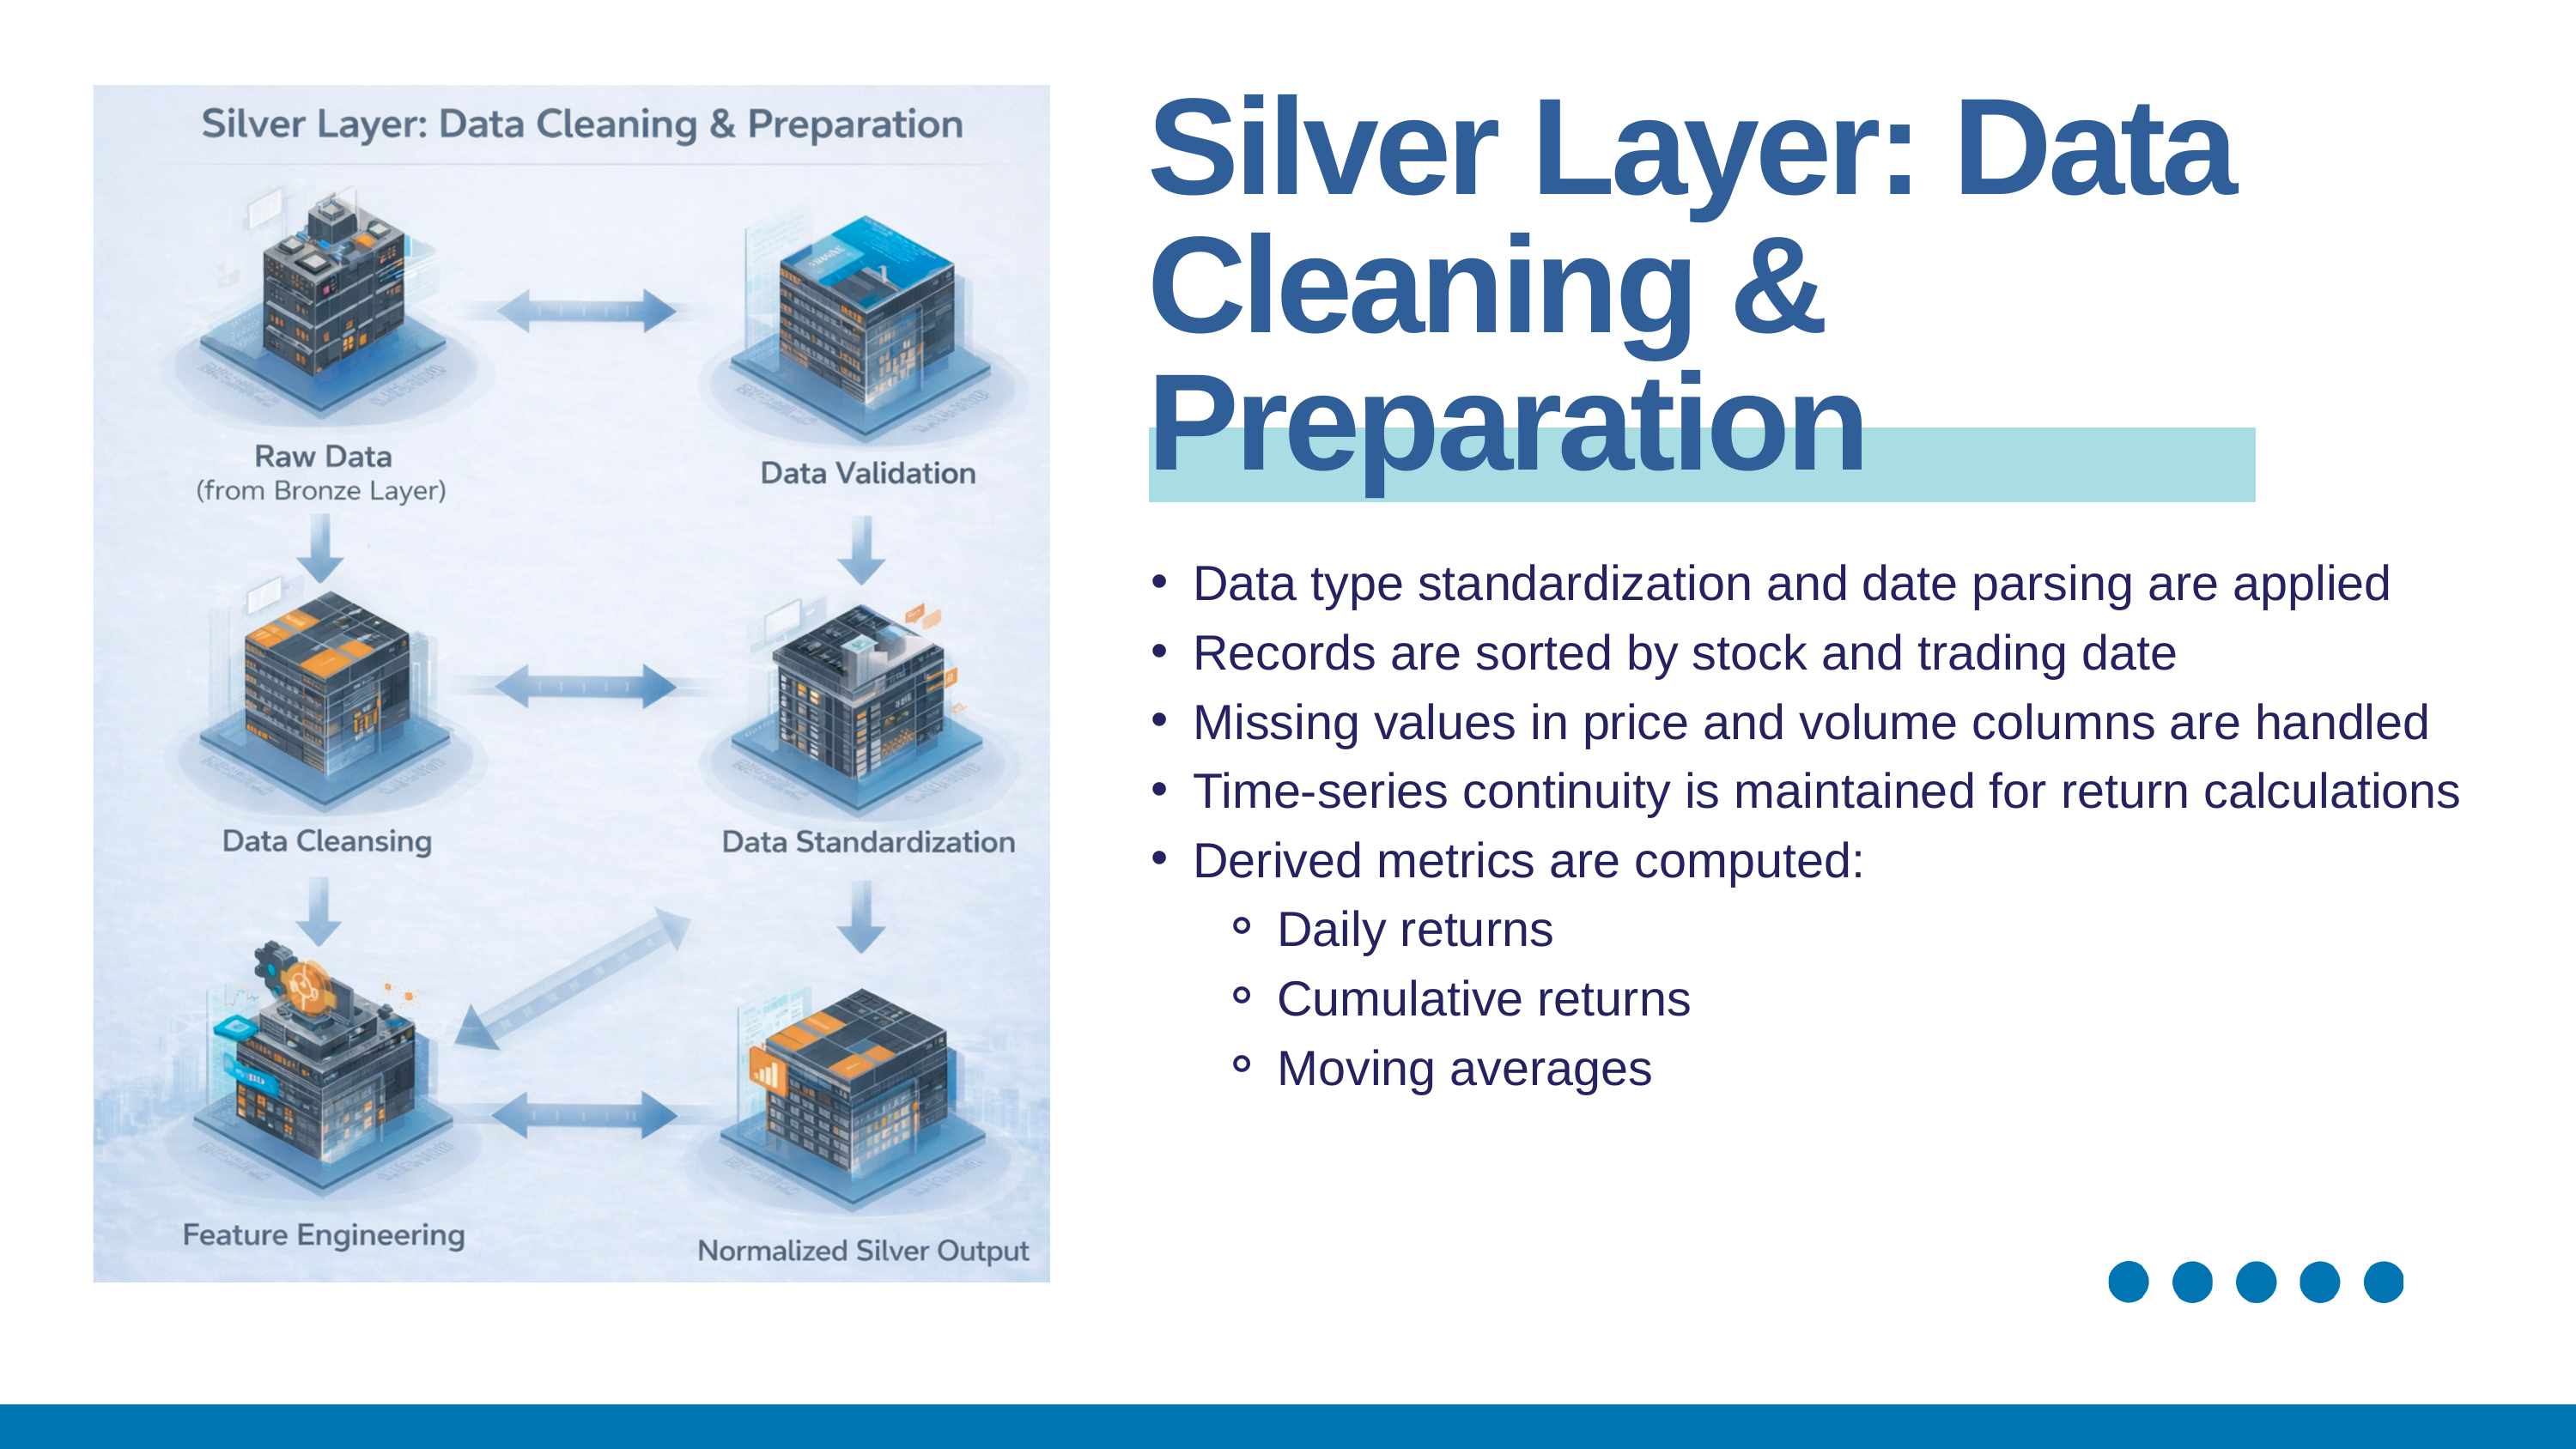

Silver Layer: Data Cleaning & Preparation

CONTACT

Data type standardization and date parsing are applied
Records are sorted by stock and trading date
Missing values in price and volume columns are handled
Time-series continuity is maintained for return calculations
Derived metrics are computed:
Daily returns
Cumulative returns
Moving averages